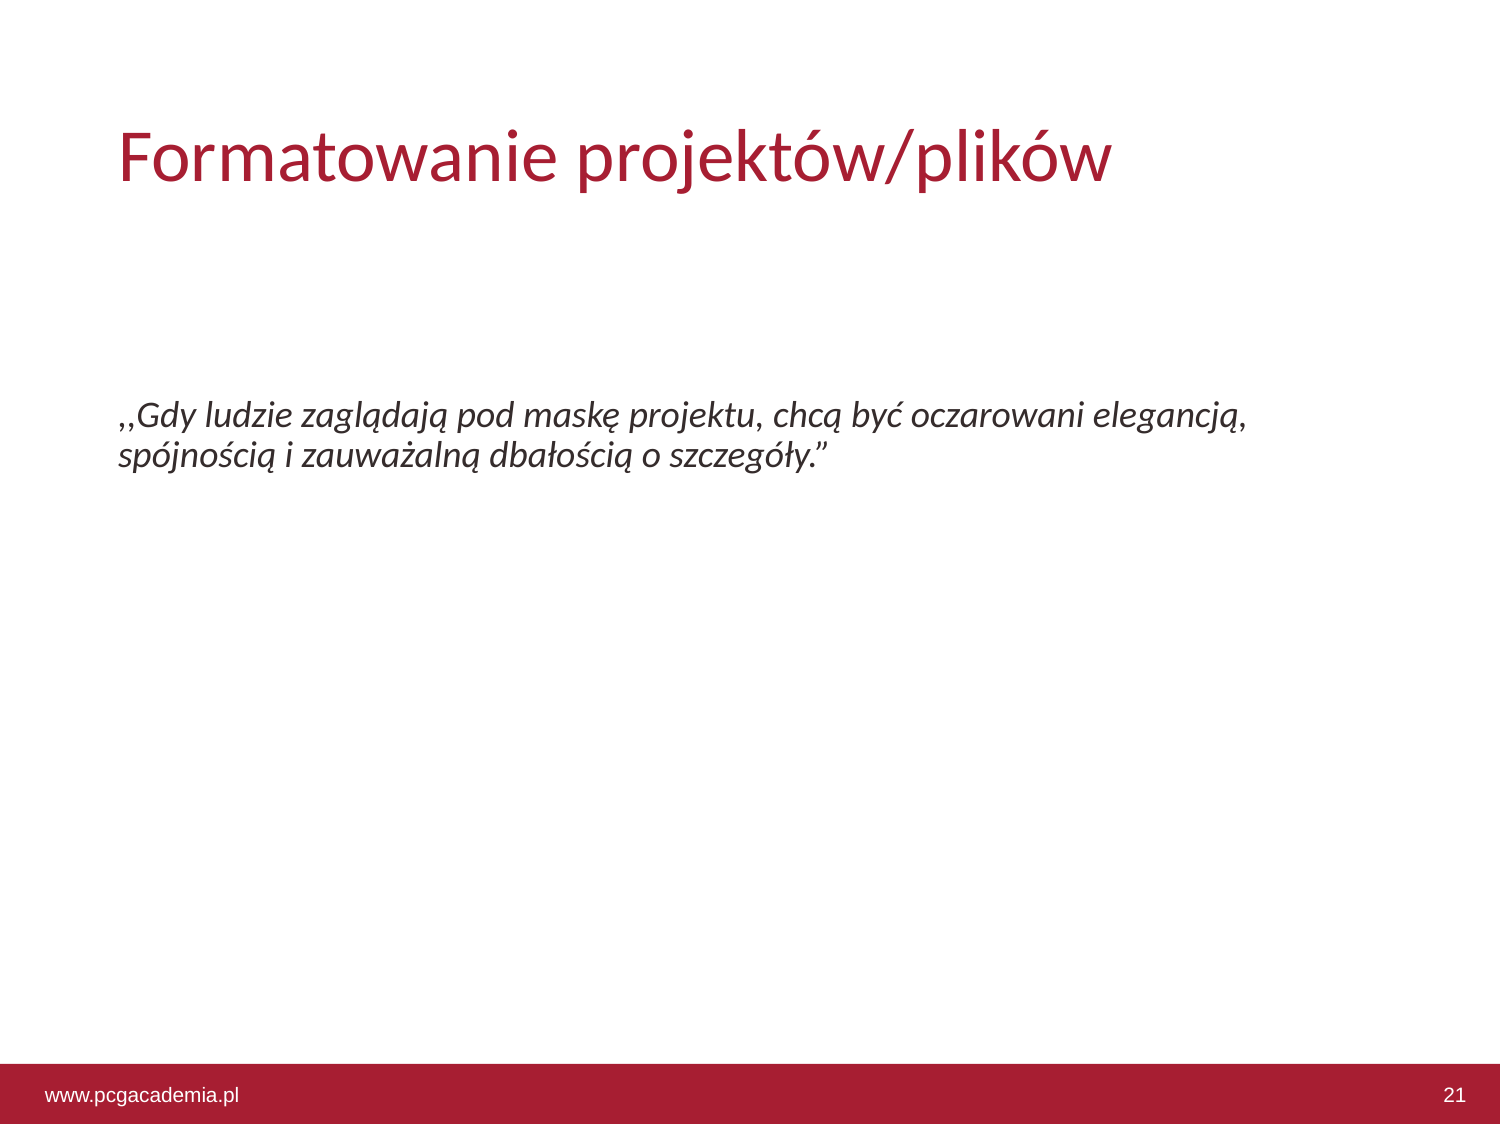

# Formatowanie projektów/plików
,,Gdy ludzie zaglądają pod maskę projektu, chcą być oczarowani elegancją, spójnością i zauważalną dbałością o szczegóły.”

www.pcgacademia.pl

21